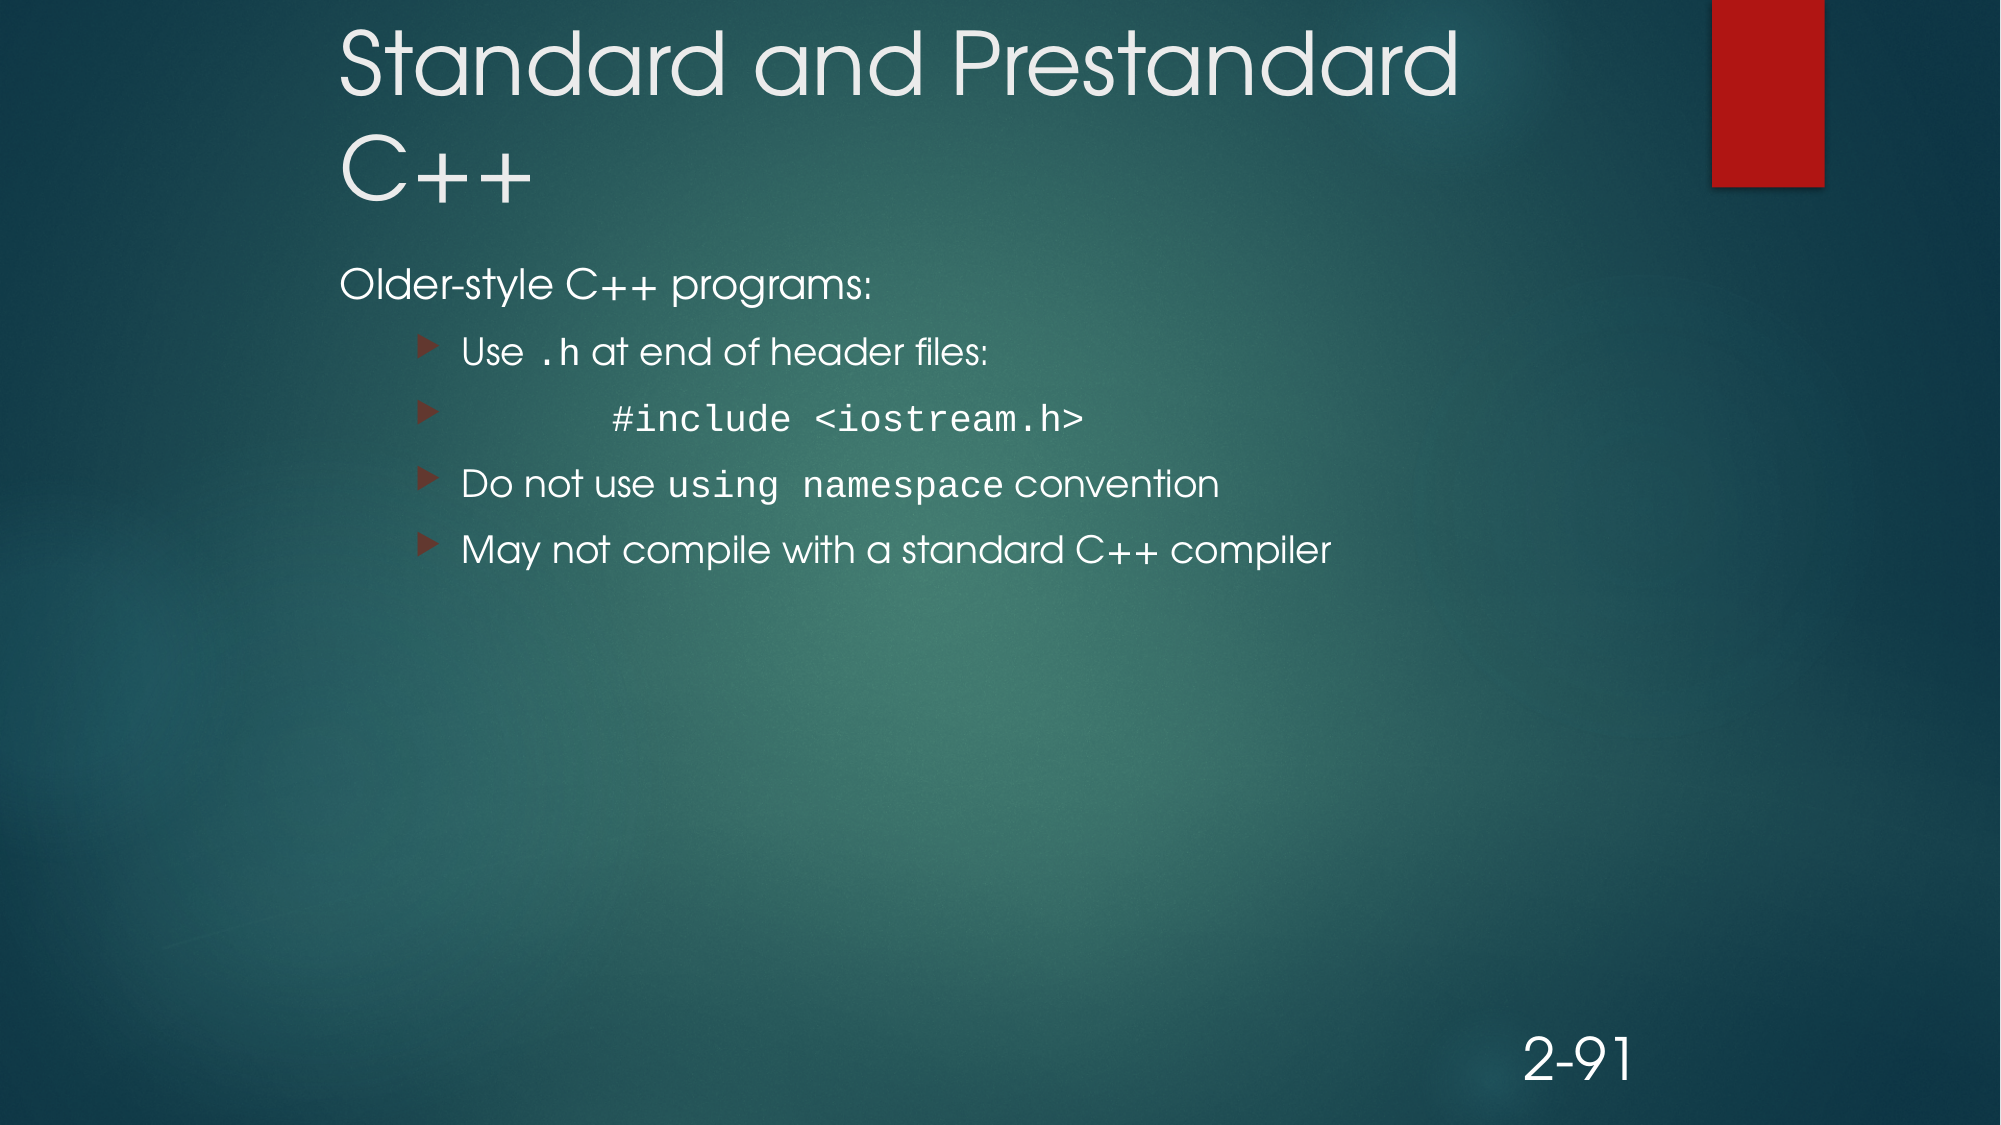

# Standard and Prestandard C++
Older-style C++ programs:
Use .h at end of header files:
	#include <iostream.h>
Do not use using namespace convention
May not compile with a standard C++ compiler

2-91